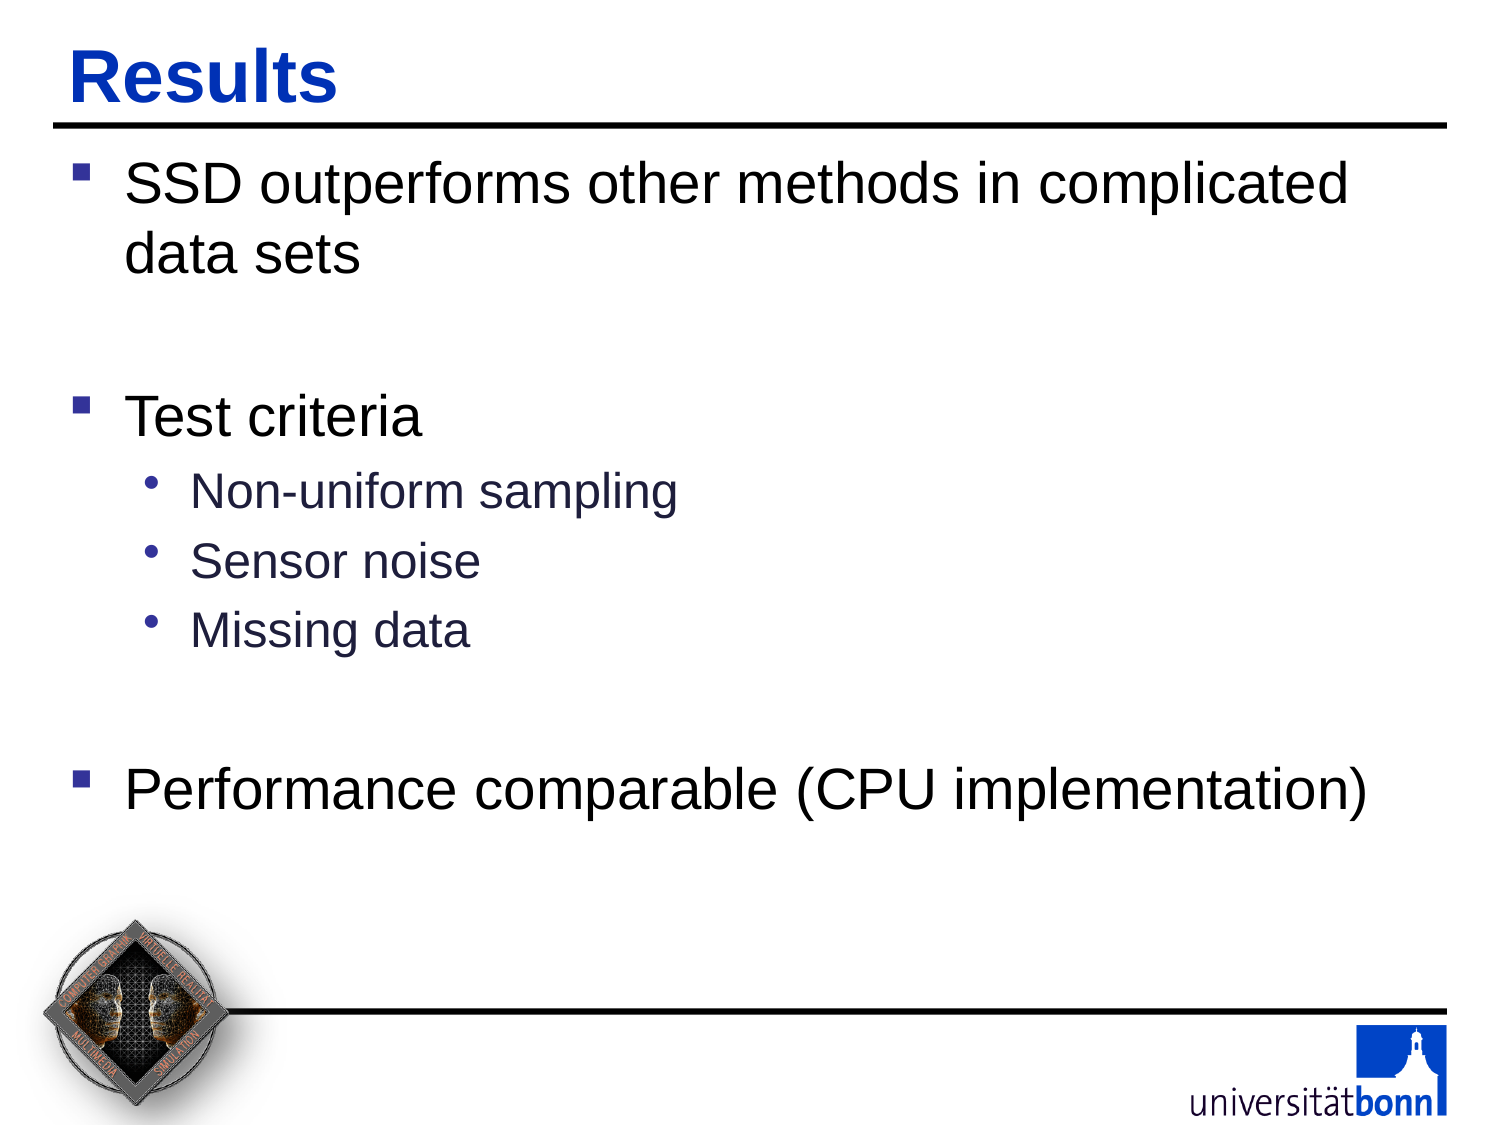

# Results
SSD outperforms other methods in complicated data sets

Test criteria
Non-uniform sampling
Sensor noise
Missing data

Performance comparable (CPU implementation)